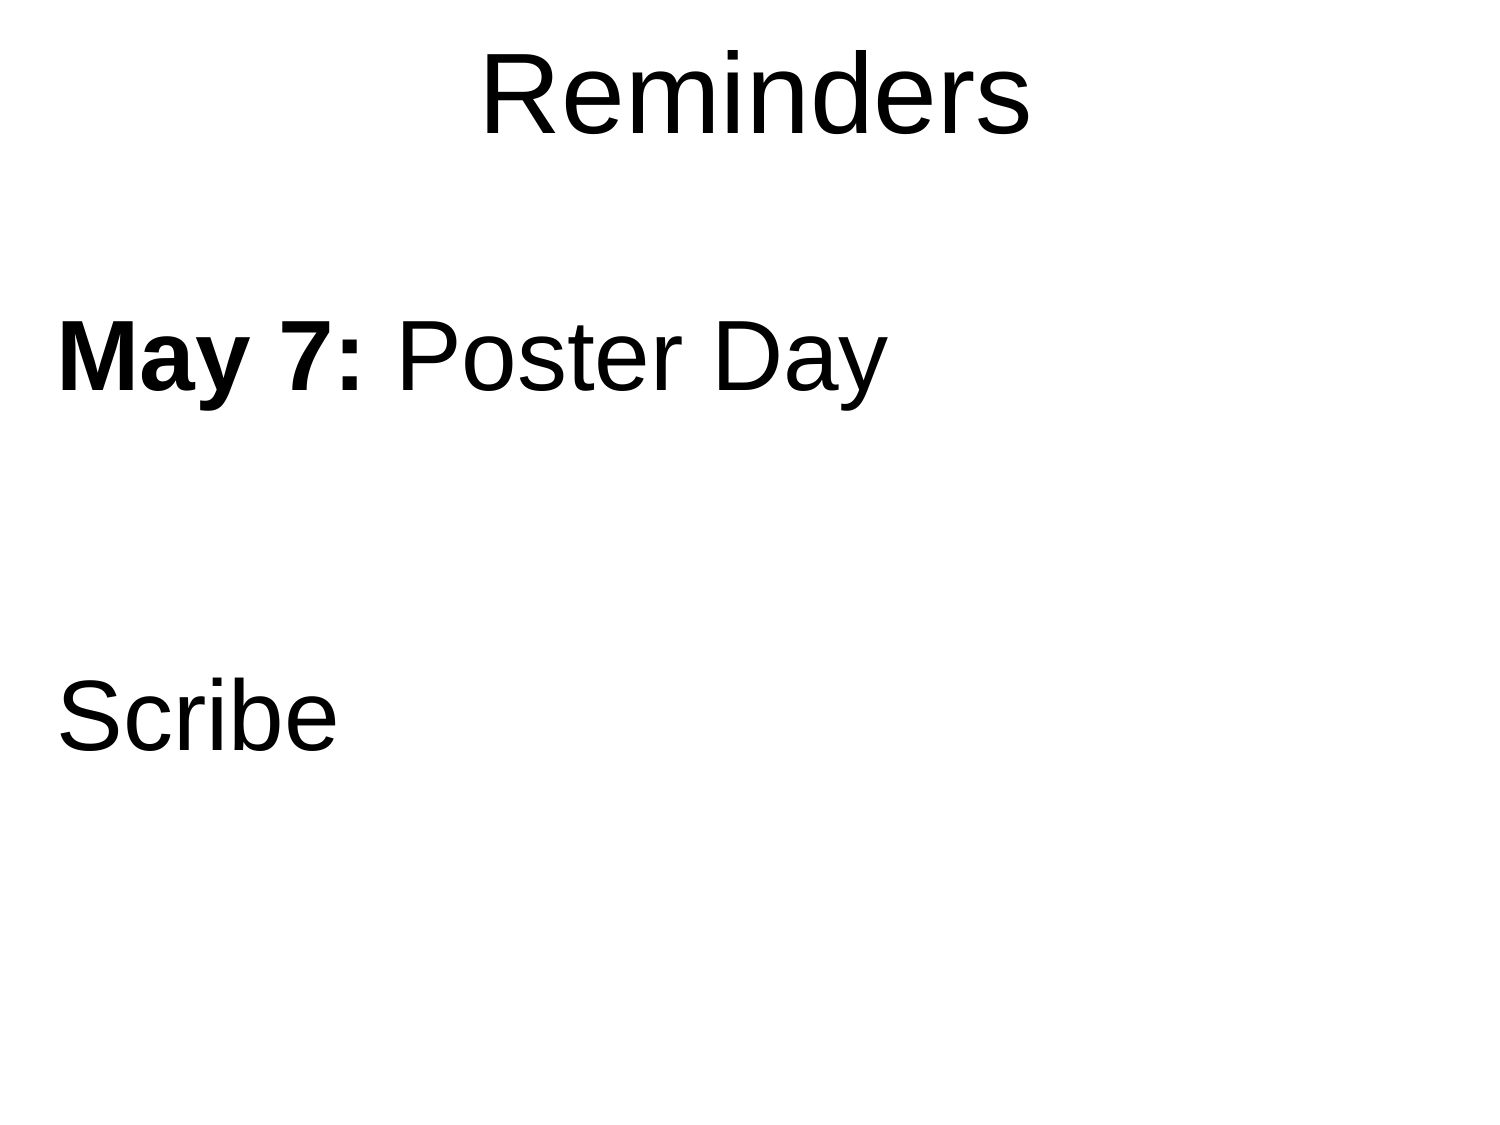

# Reminders

May 7: Poster Day

Scribe